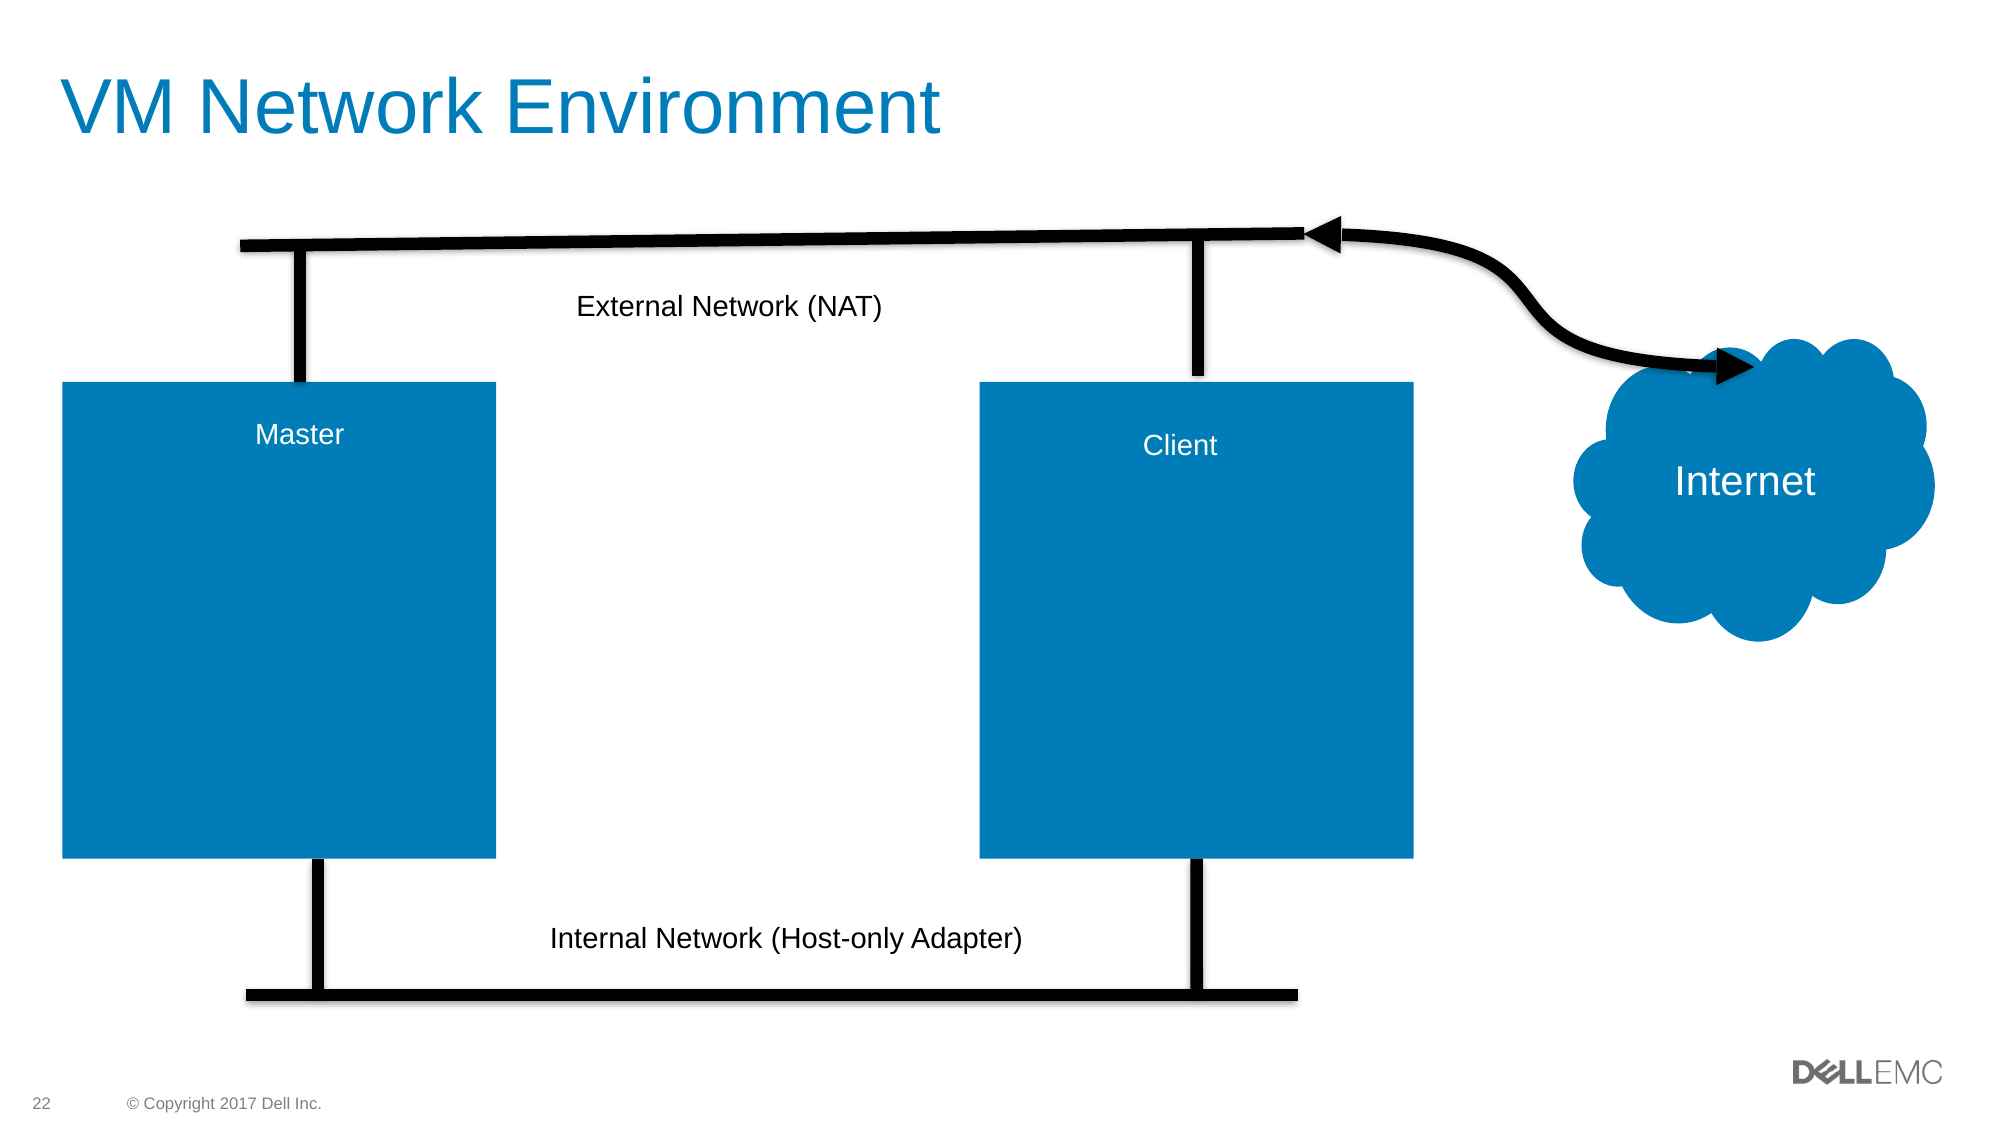

# VM Network Environment
External Network (NAT)
Internet

Master
Client
Internal Network (Host-only Adapter)